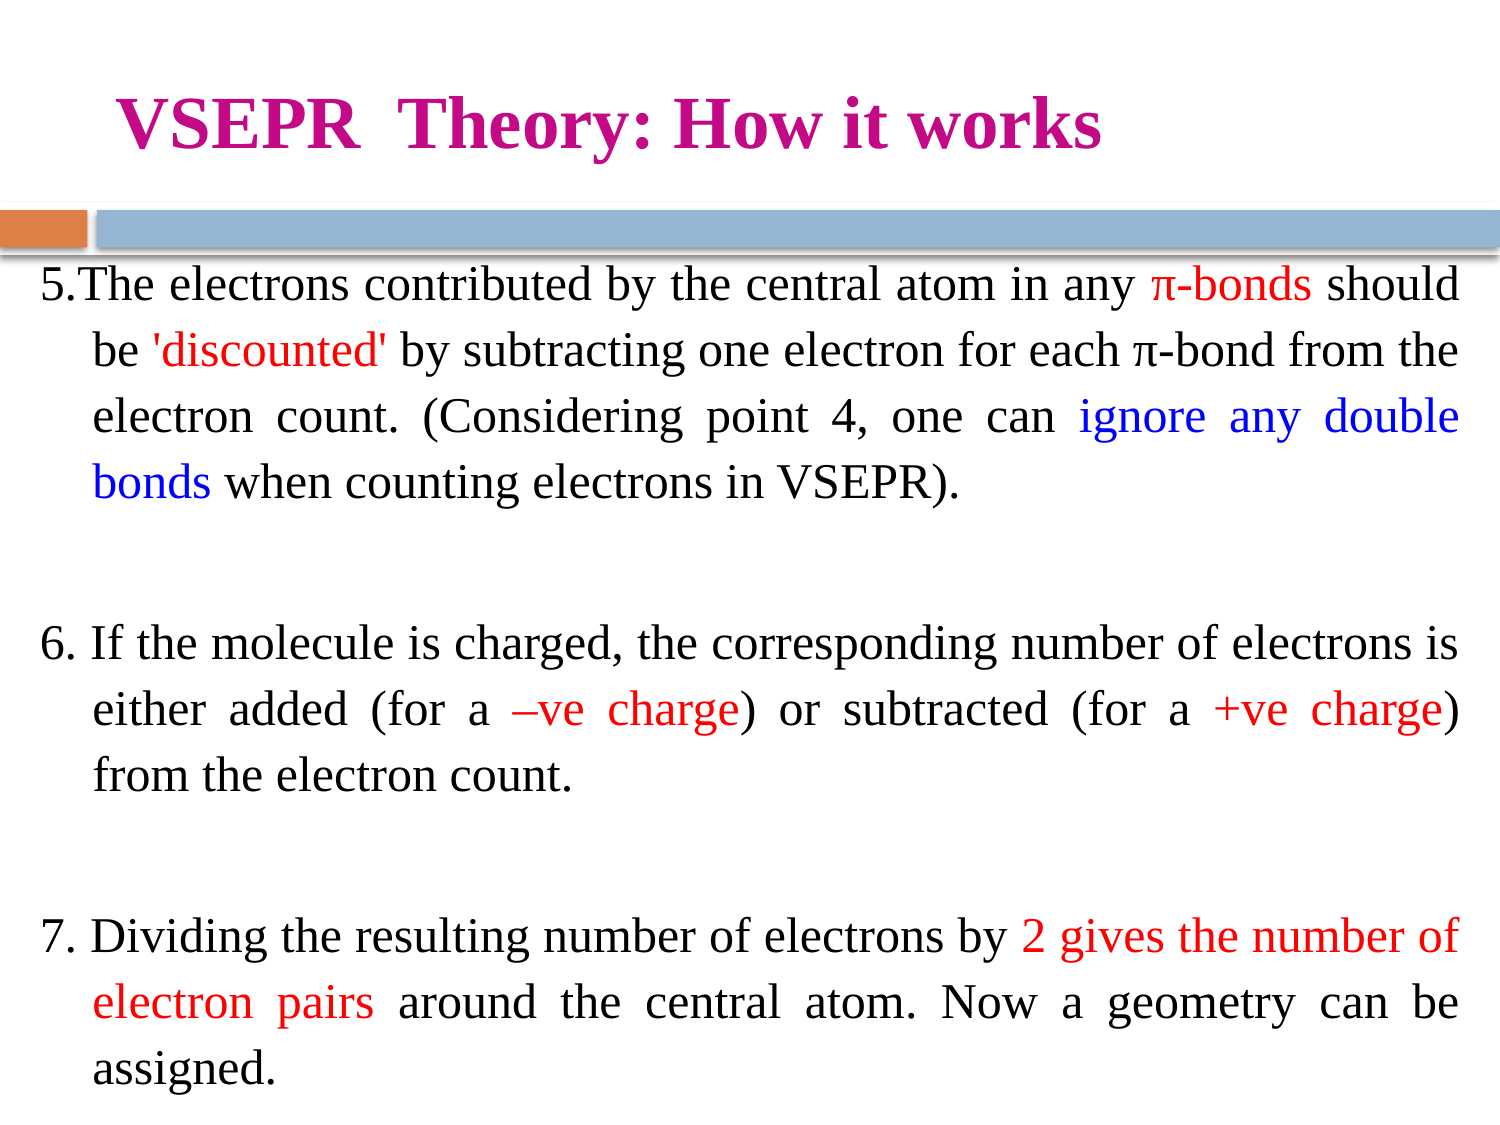

# VSEPR  Theory: How it works
5.The electrons contributed by the central atom in any π-bonds should be 'discounted' by subtracting one electron for each π-bond from the electron count. (Considering point 4, one can ignore any double bonds when counting electrons in VSEPR).

6. If the molecule is charged, the corresponding number of electrons is either added (for a –ve charge) or subtracted (for a +ve charge) from the electron count.

7. Dividing the resulting number of electrons by 2 gives the number of electron pairs around the central atom. Now a geometry can be assigned.